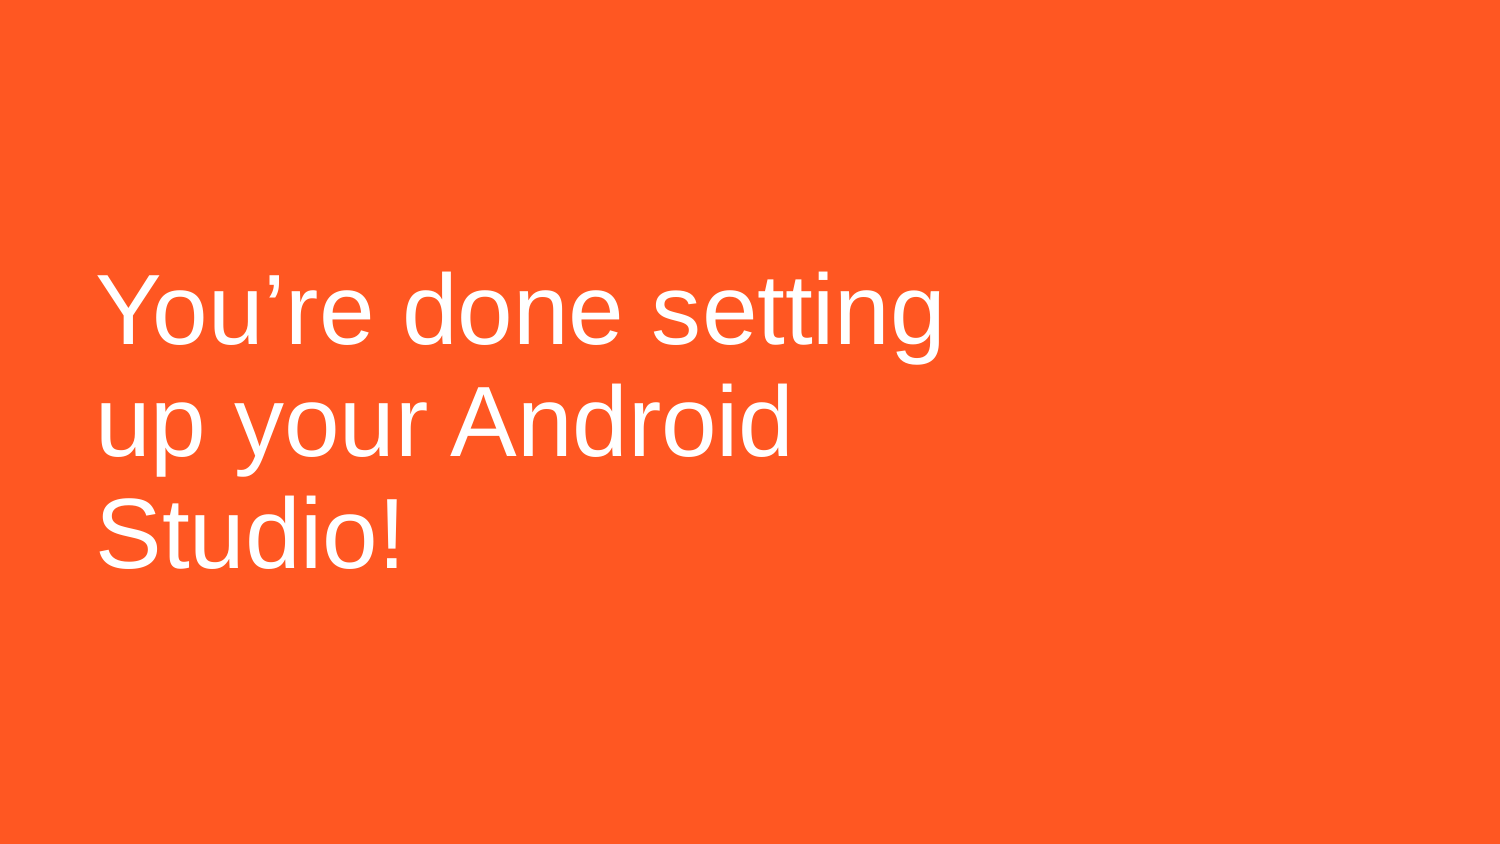

# You’re done setting up your Android Studio!